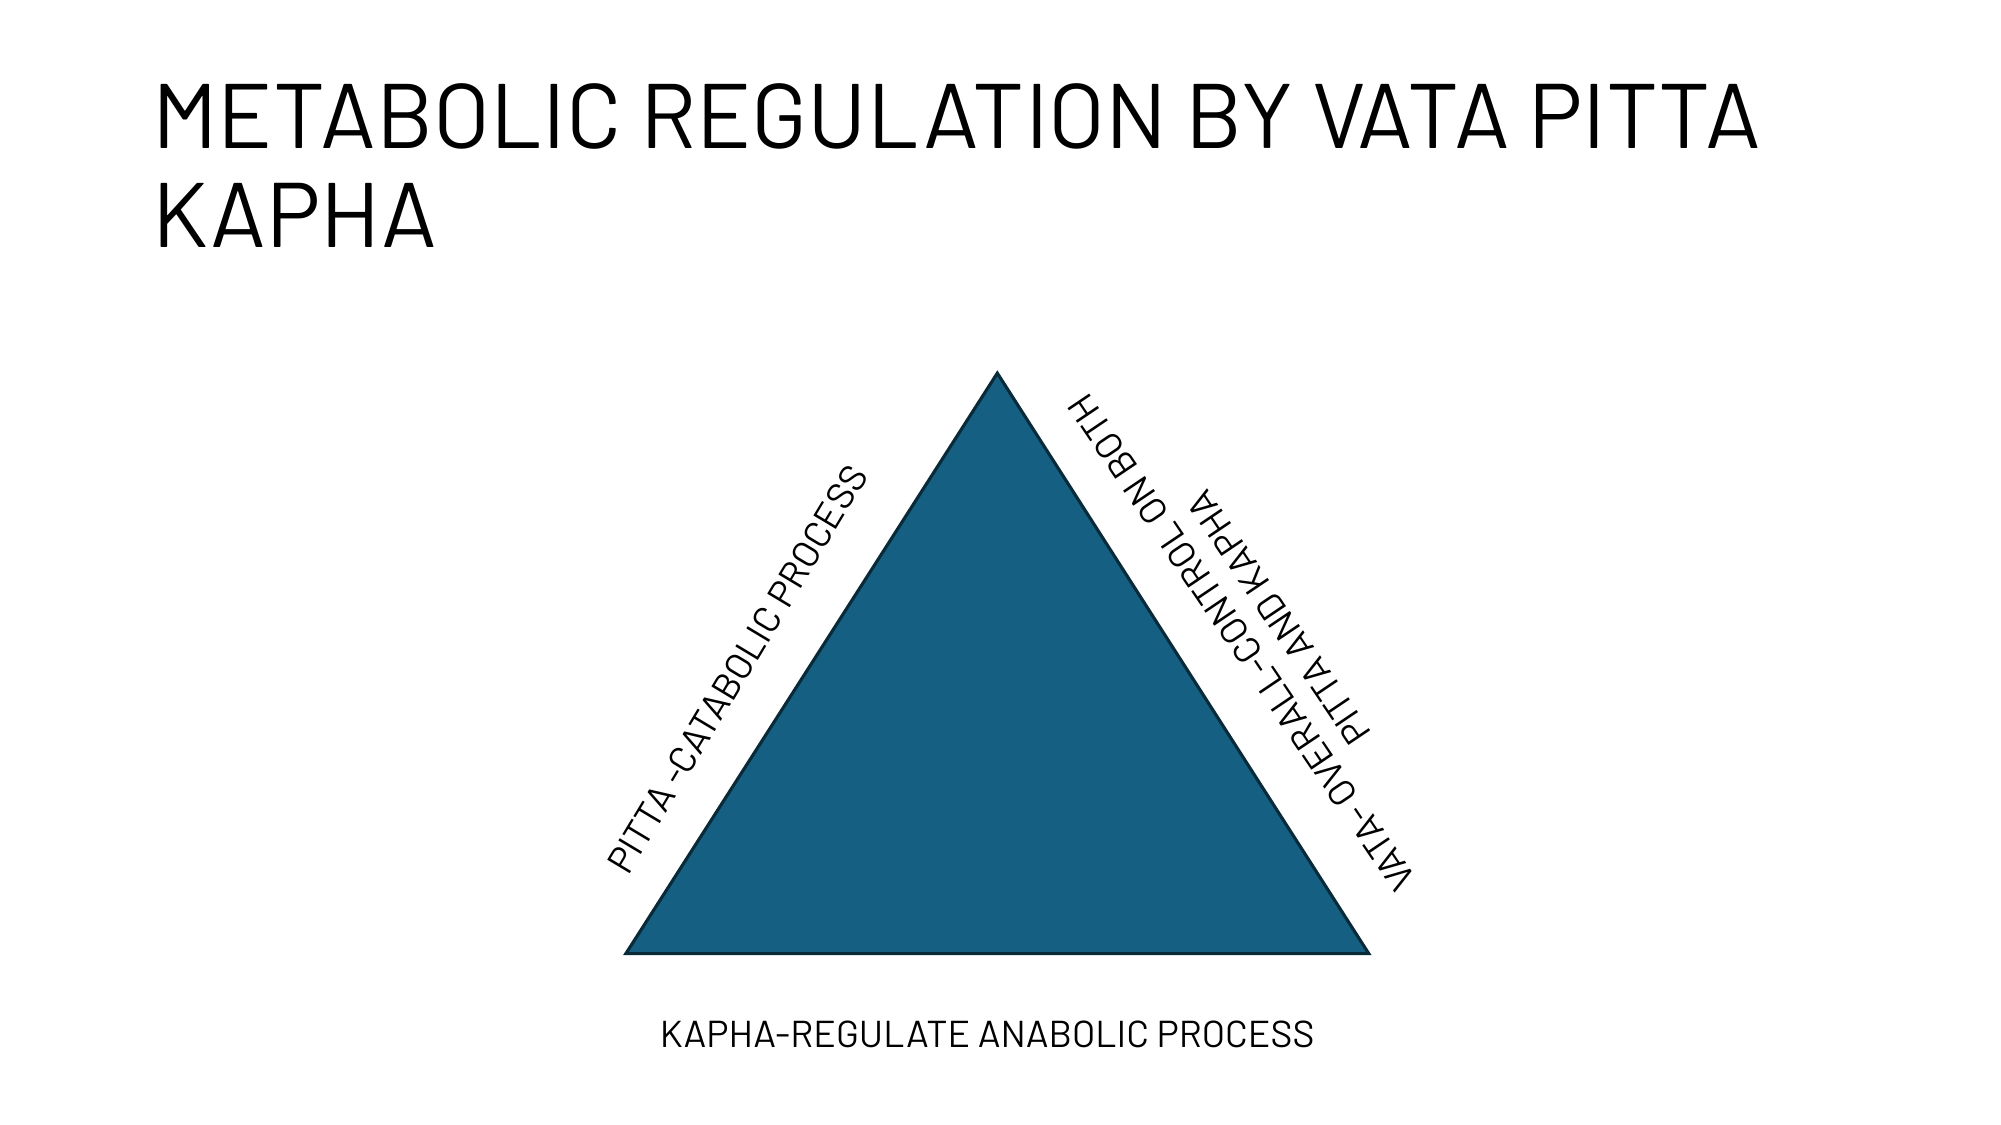

# METABOLIC REGULATION BY VATA PITTA KAPHA

VATA- OVERALL-CONTROL ON BOTH PITTA AND KAPHA
PITTA -CATABOLIC PROCESS
KAPHA-REGULATE ANABOLIC PROCESS